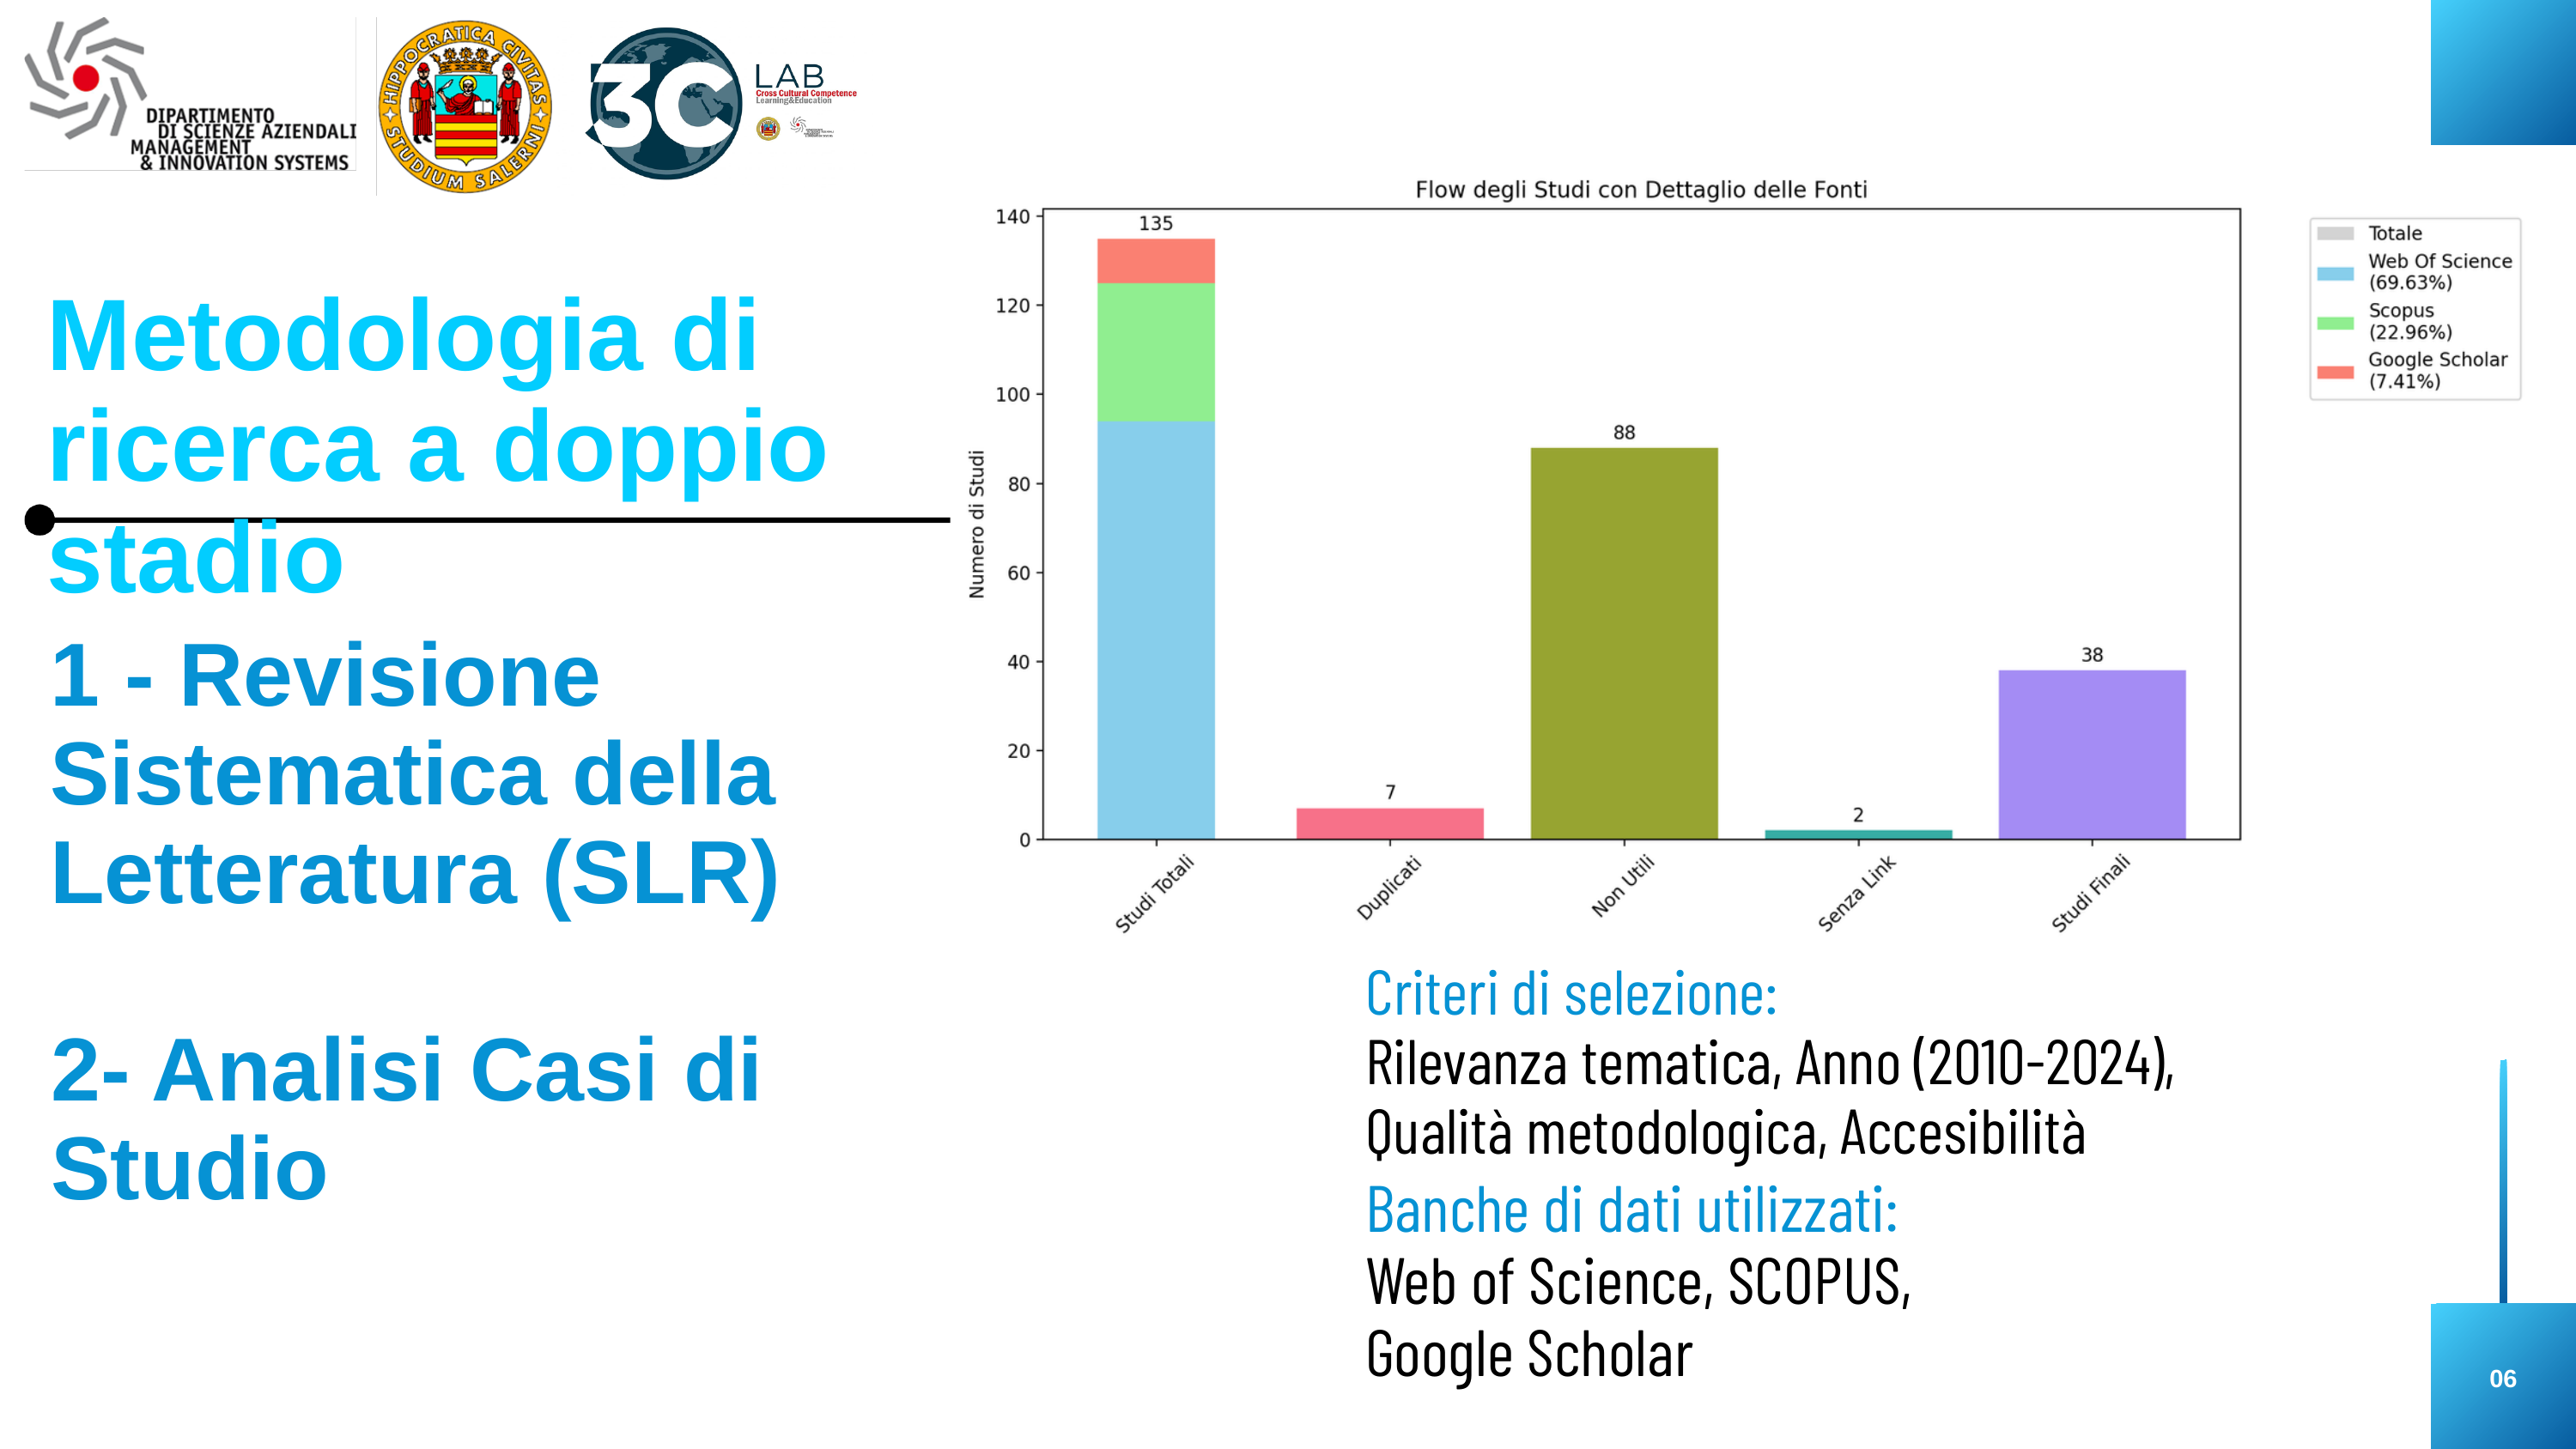

Metodologia di ricerca a doppio stadio

1 - Revisione Sistematica della Letteratura (SLR)
Criteri di selezione:
Rilevanza tematica, Anno (2010-2024), Qualità metodologica, Accesibilità
2- Analisi Casi di Studio

Banche di dati utilizzati:
Web of Science, SCOPUS, Google Scholar

06